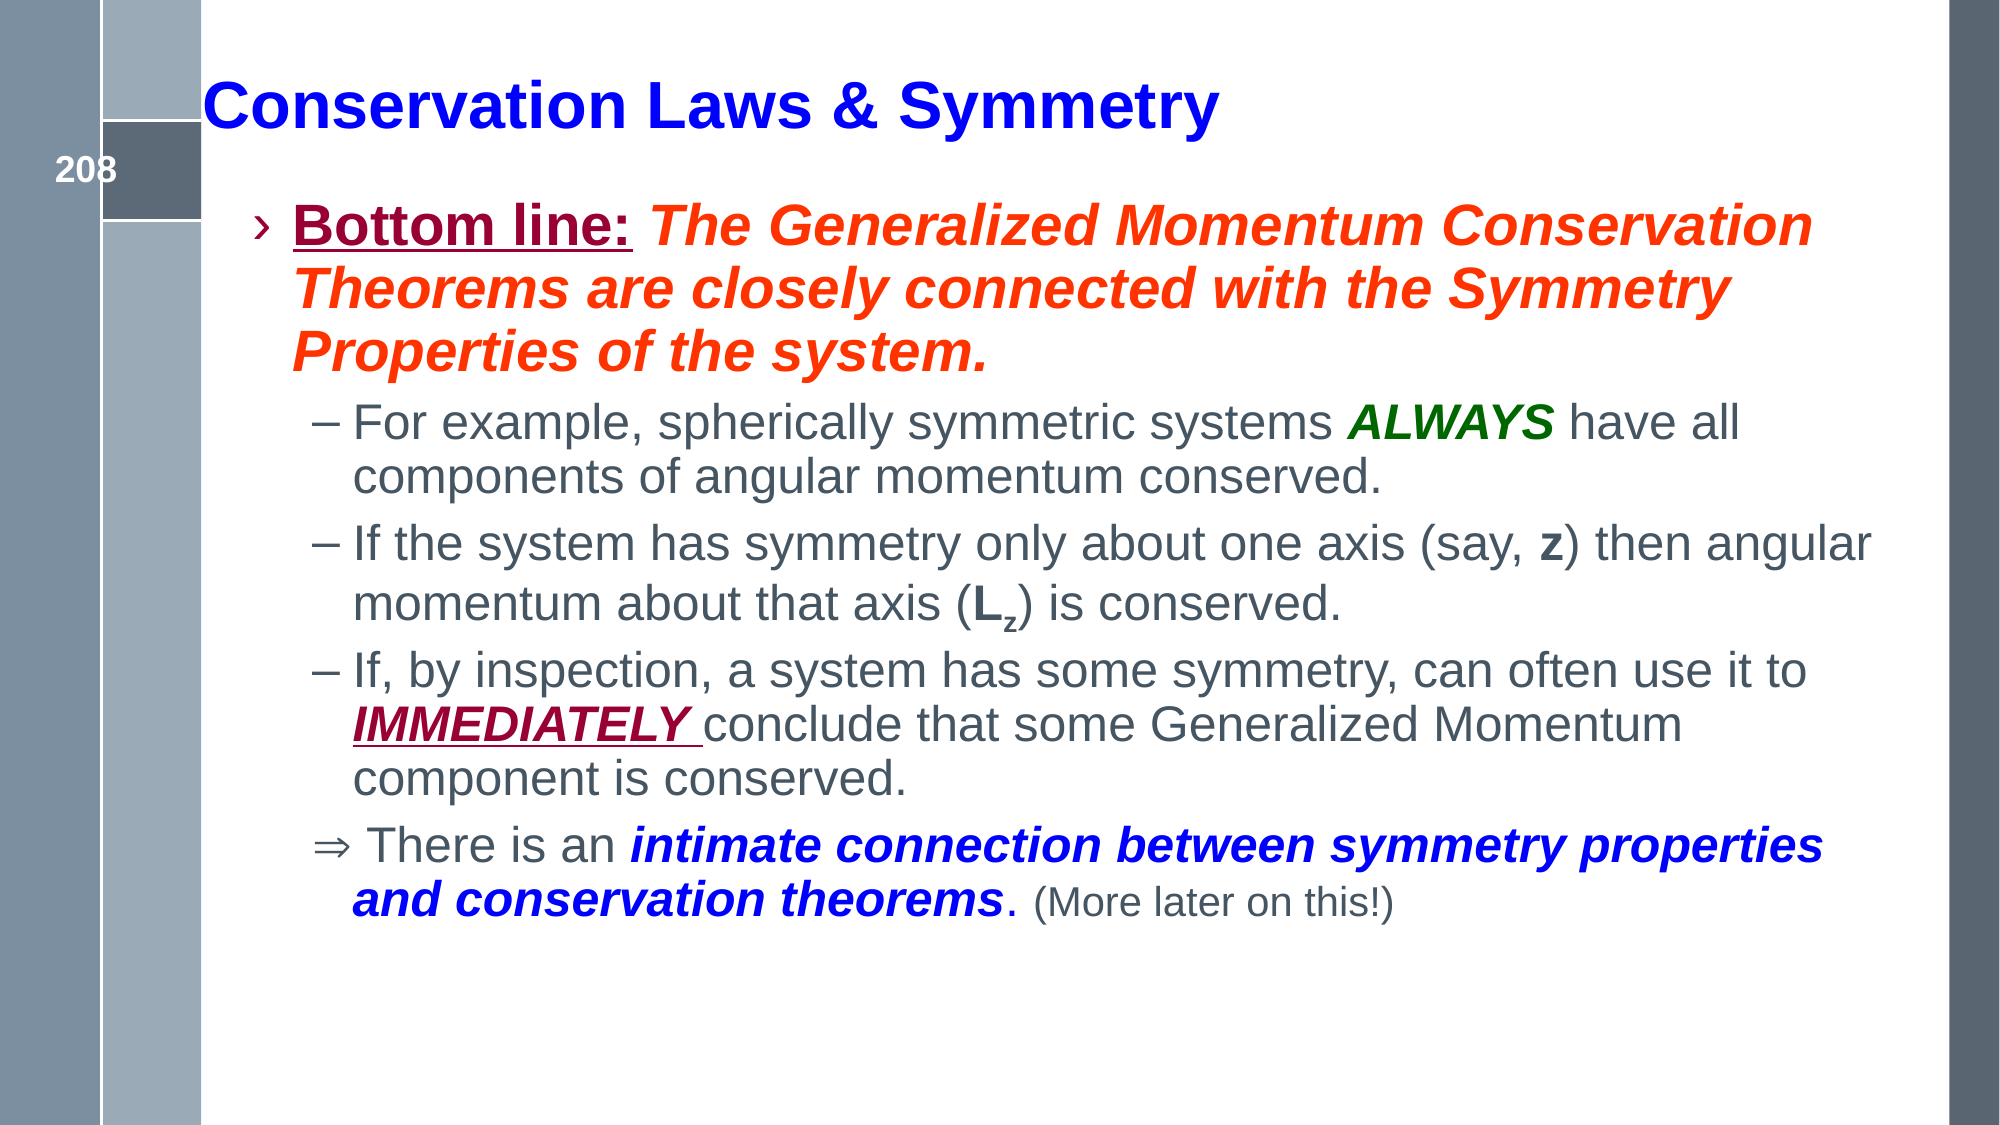

# Conservation Laws & Symmetry
Bottom line: The Generalized Momentum Conservation Theorems are closely connected with the Symmetry Properties of the system.
For example, spherically symmetric systems ALWAYS have all components of angular momentum conserved.
If the system has symmetry only about one axis (say, z) then angular momentum about that axis (Lz) is conserved.
If, by inspection, a system has some symmetry, can often use it to IMMEDIATELY conclude that some Generalized Momentum component is conserved.
⇒ There is an intimate connection between symmetry properties and conservation theorems. (More later on this!)